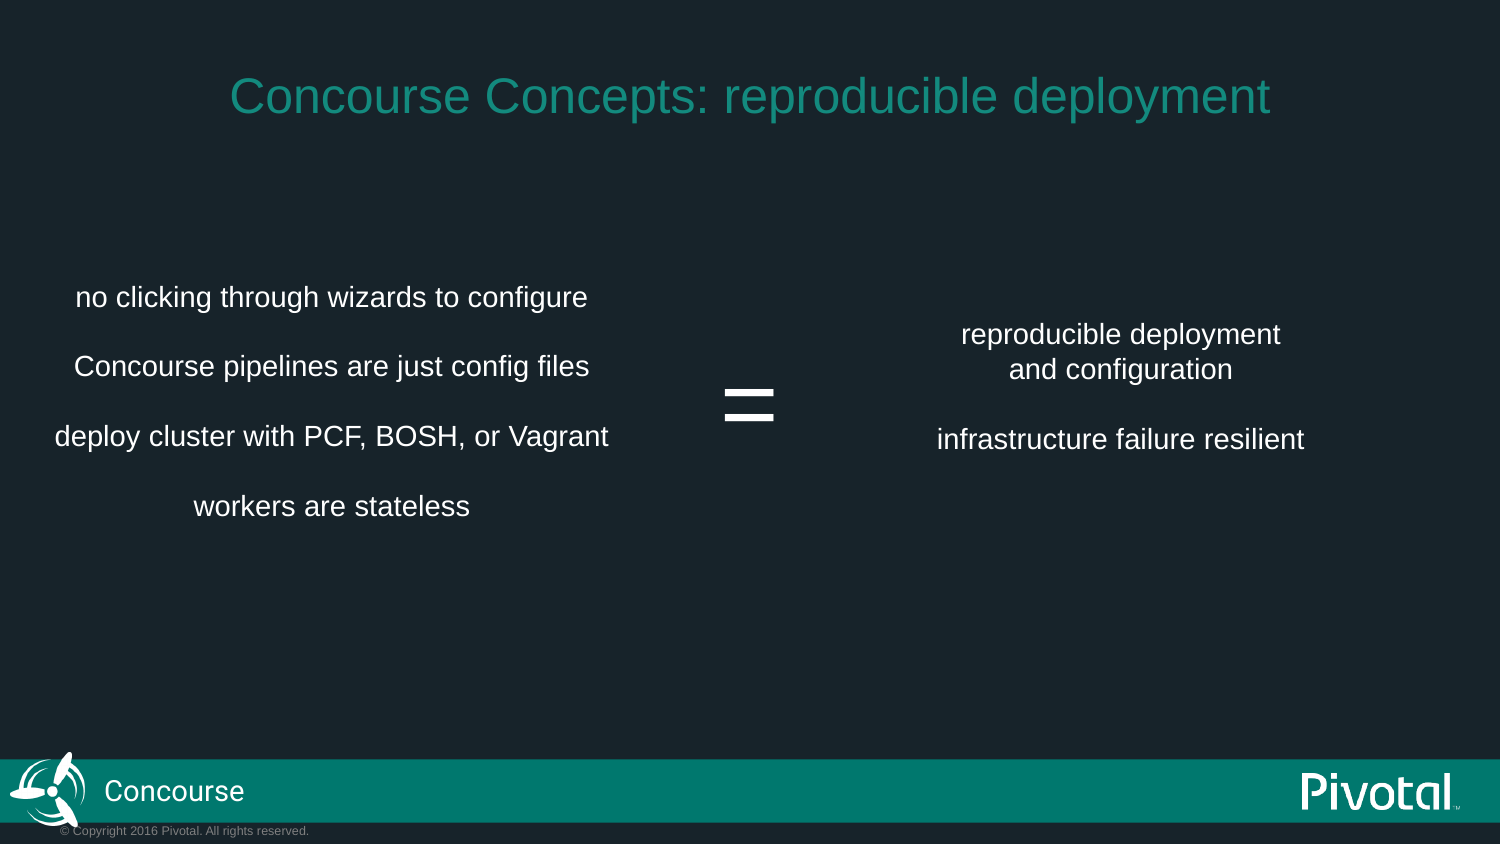

Concourse Concepts: reproducible deployment
no clicking through wizards to configure

Concourse pipelines are just config files

deploy cluster with PCF, BOSH, or Vagrant

workers are stateless
reproducible deployment
and configuration

infrastructure failure resilient
=